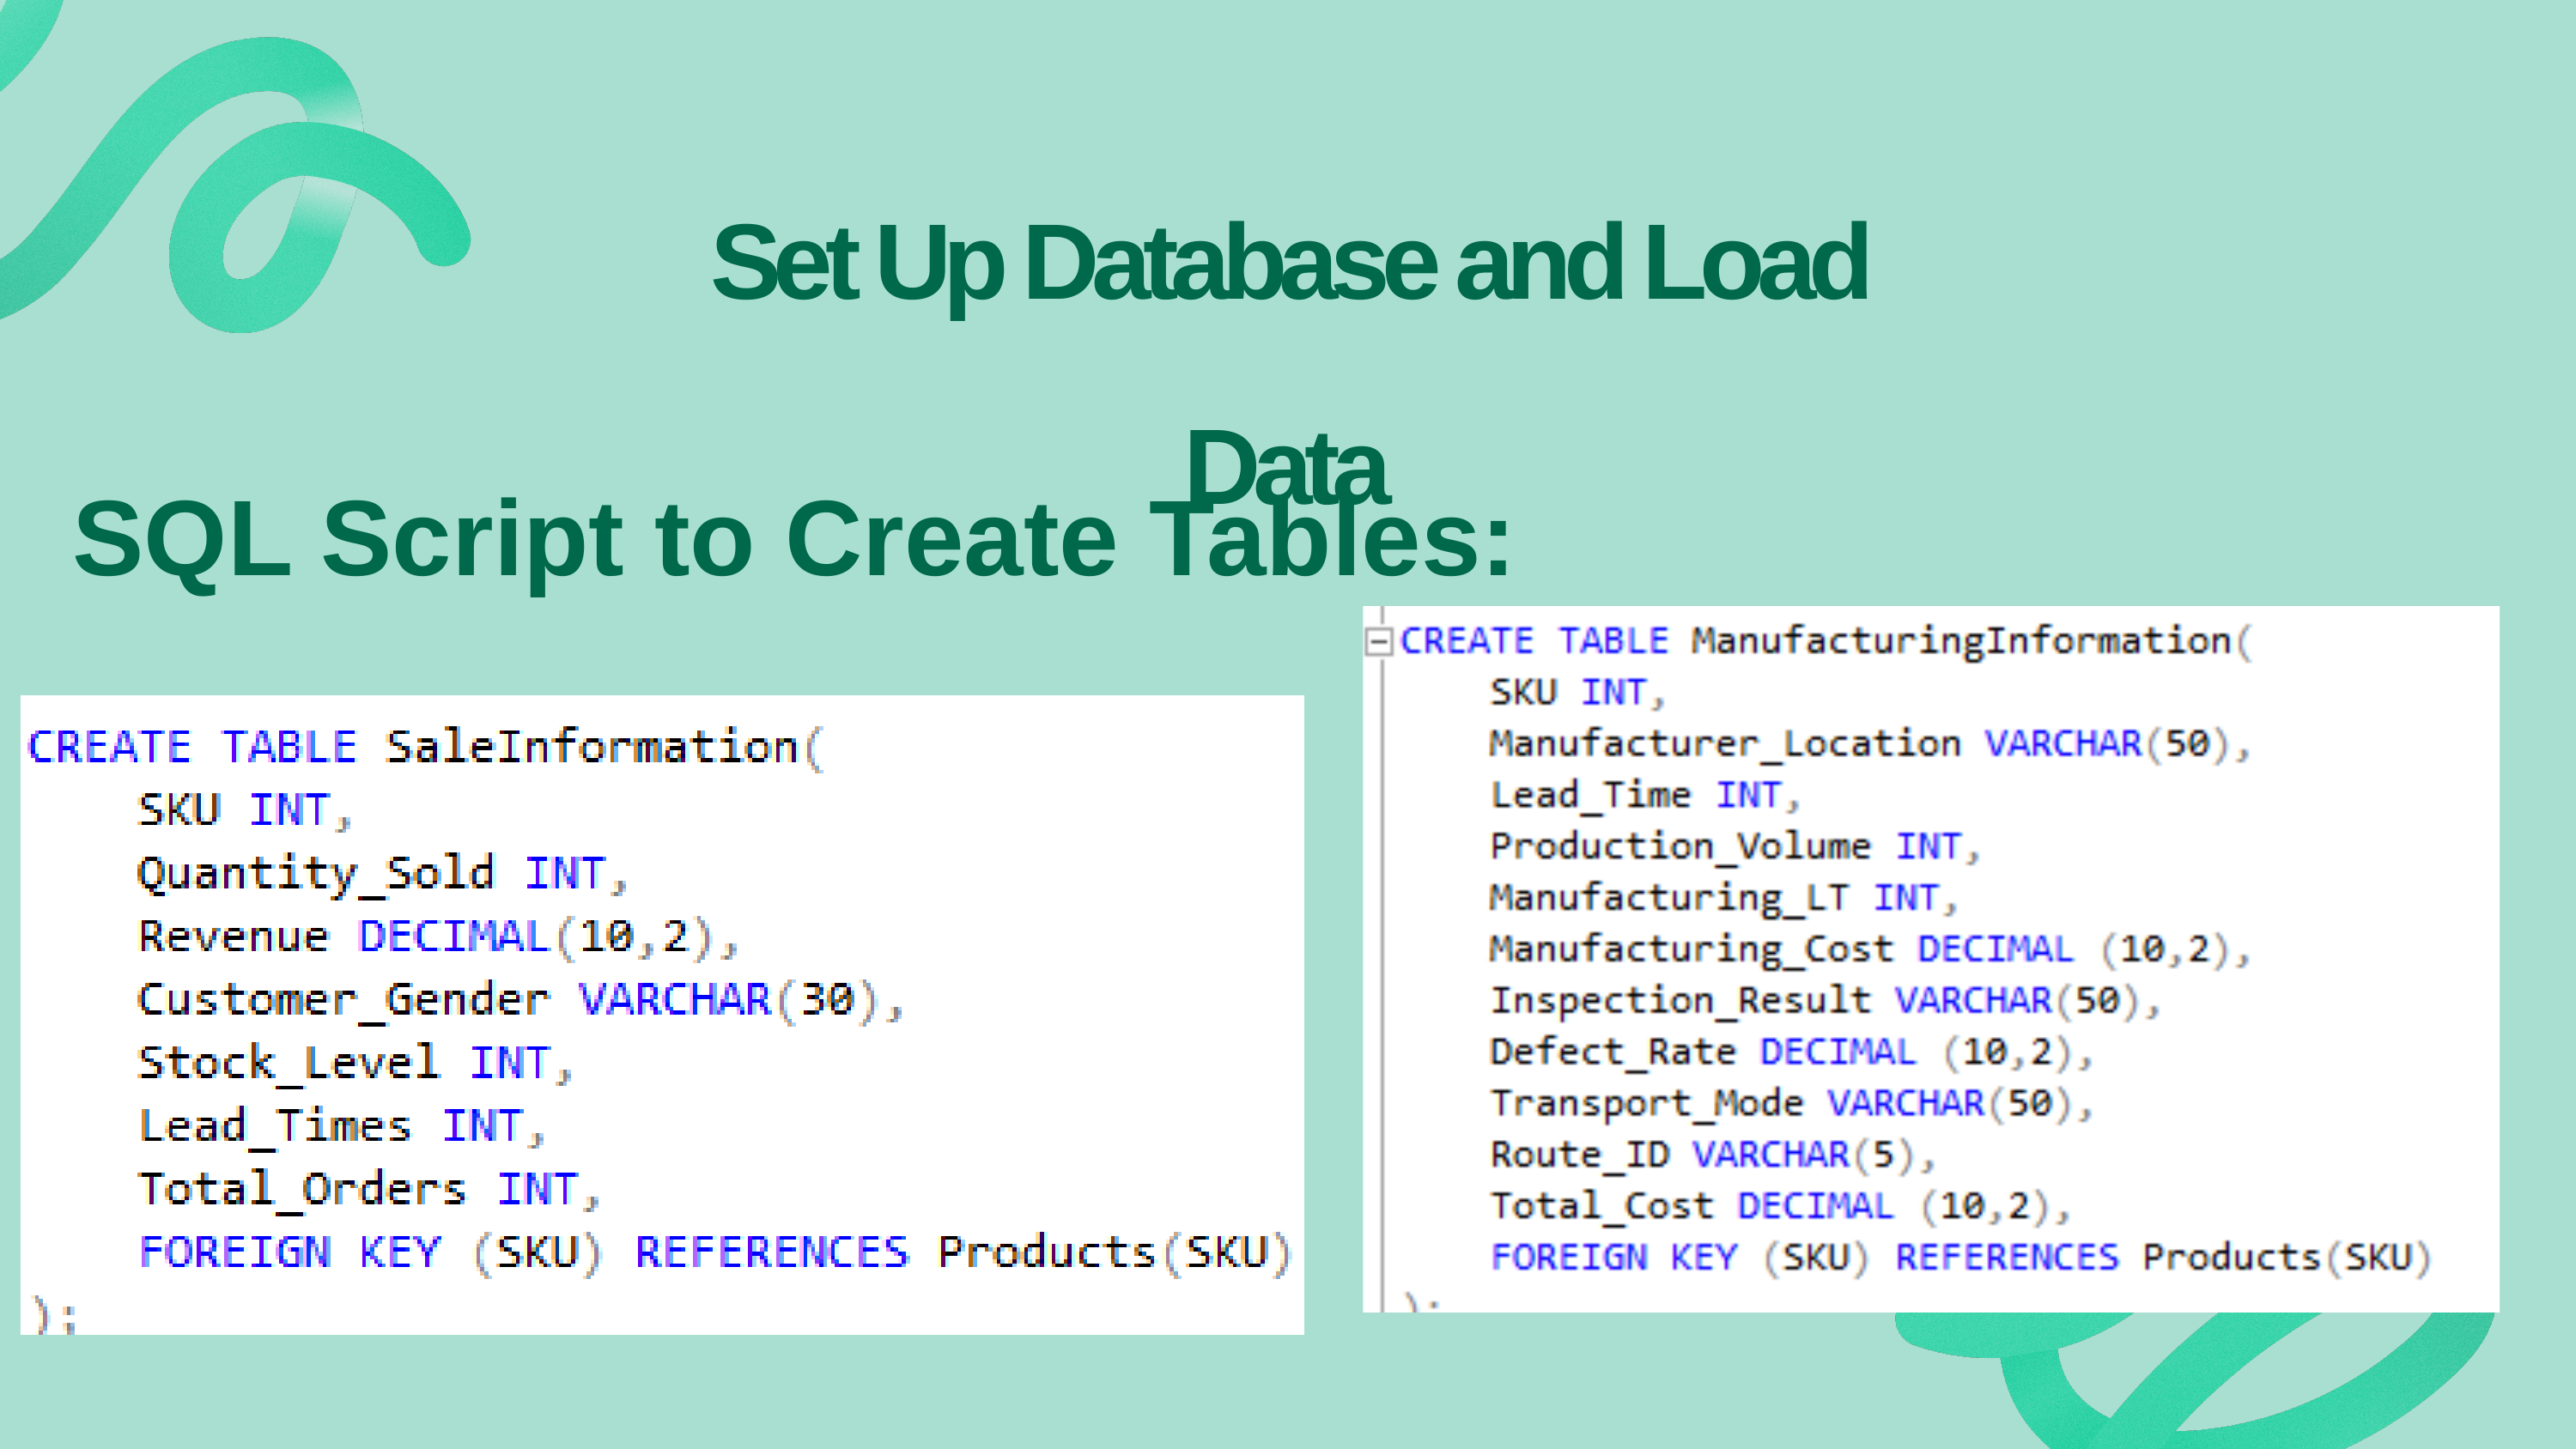

Set Up Database and Load Data
SQL Script to Create Tables: